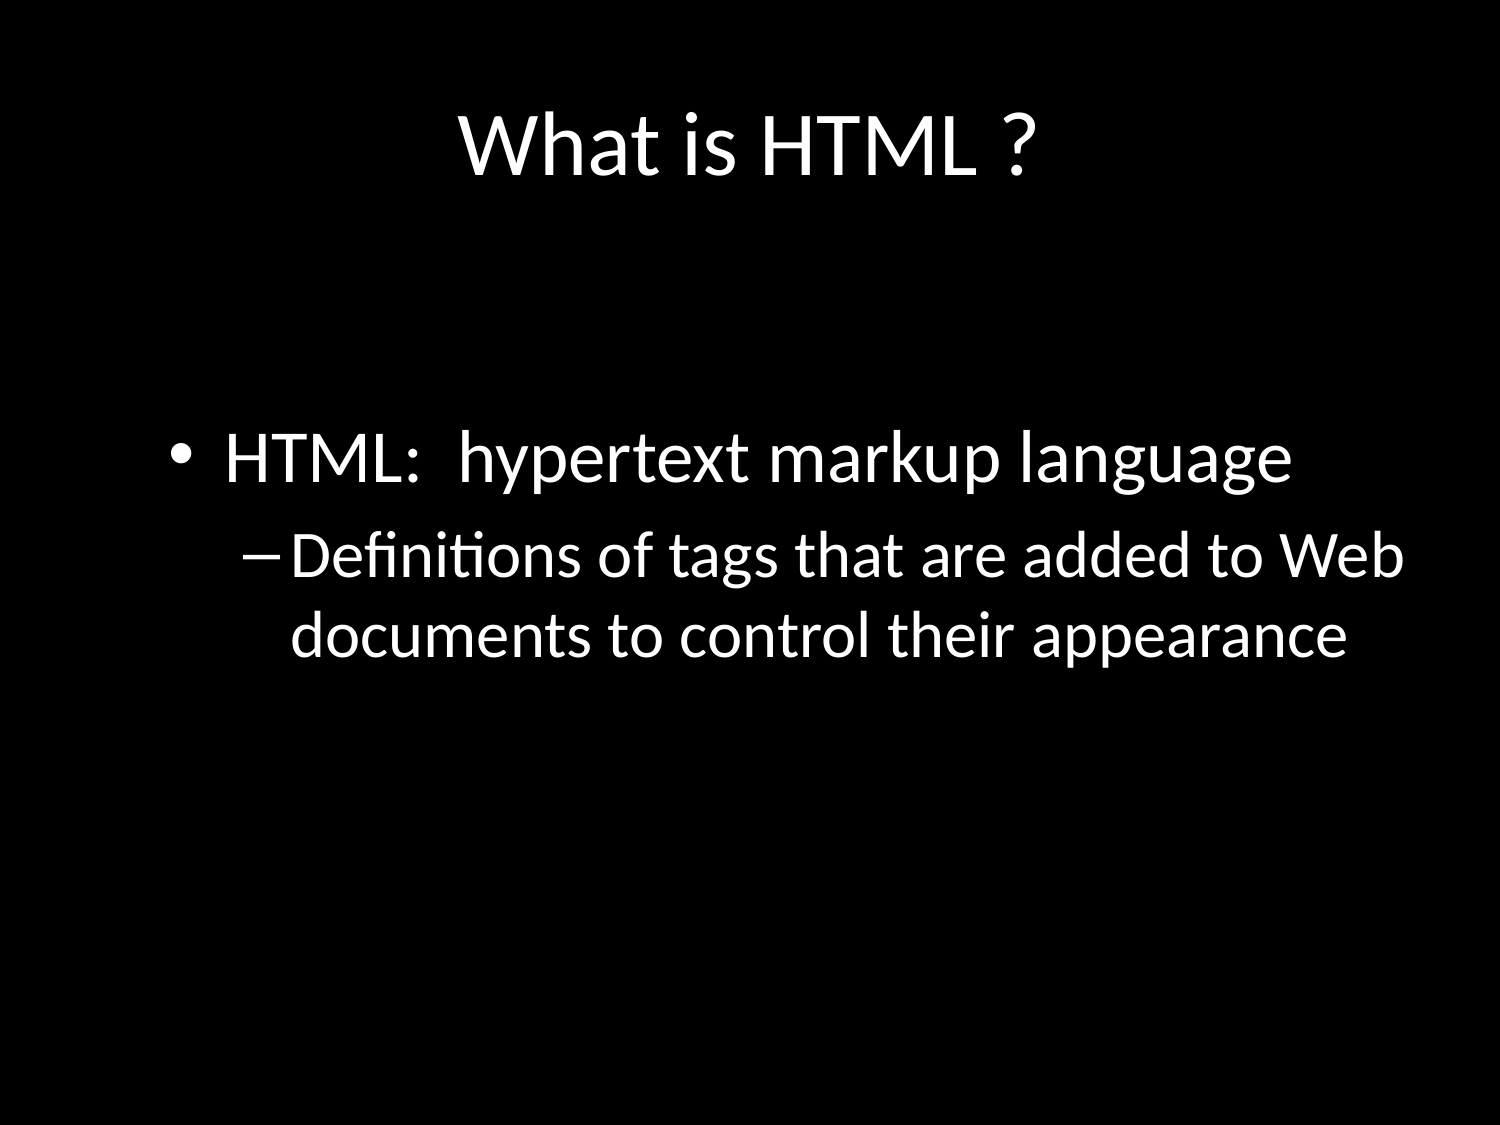

# What is HTML ?
HTML:  hypertext markup language
Definitions of tags that are added to Web documents to control their appearance